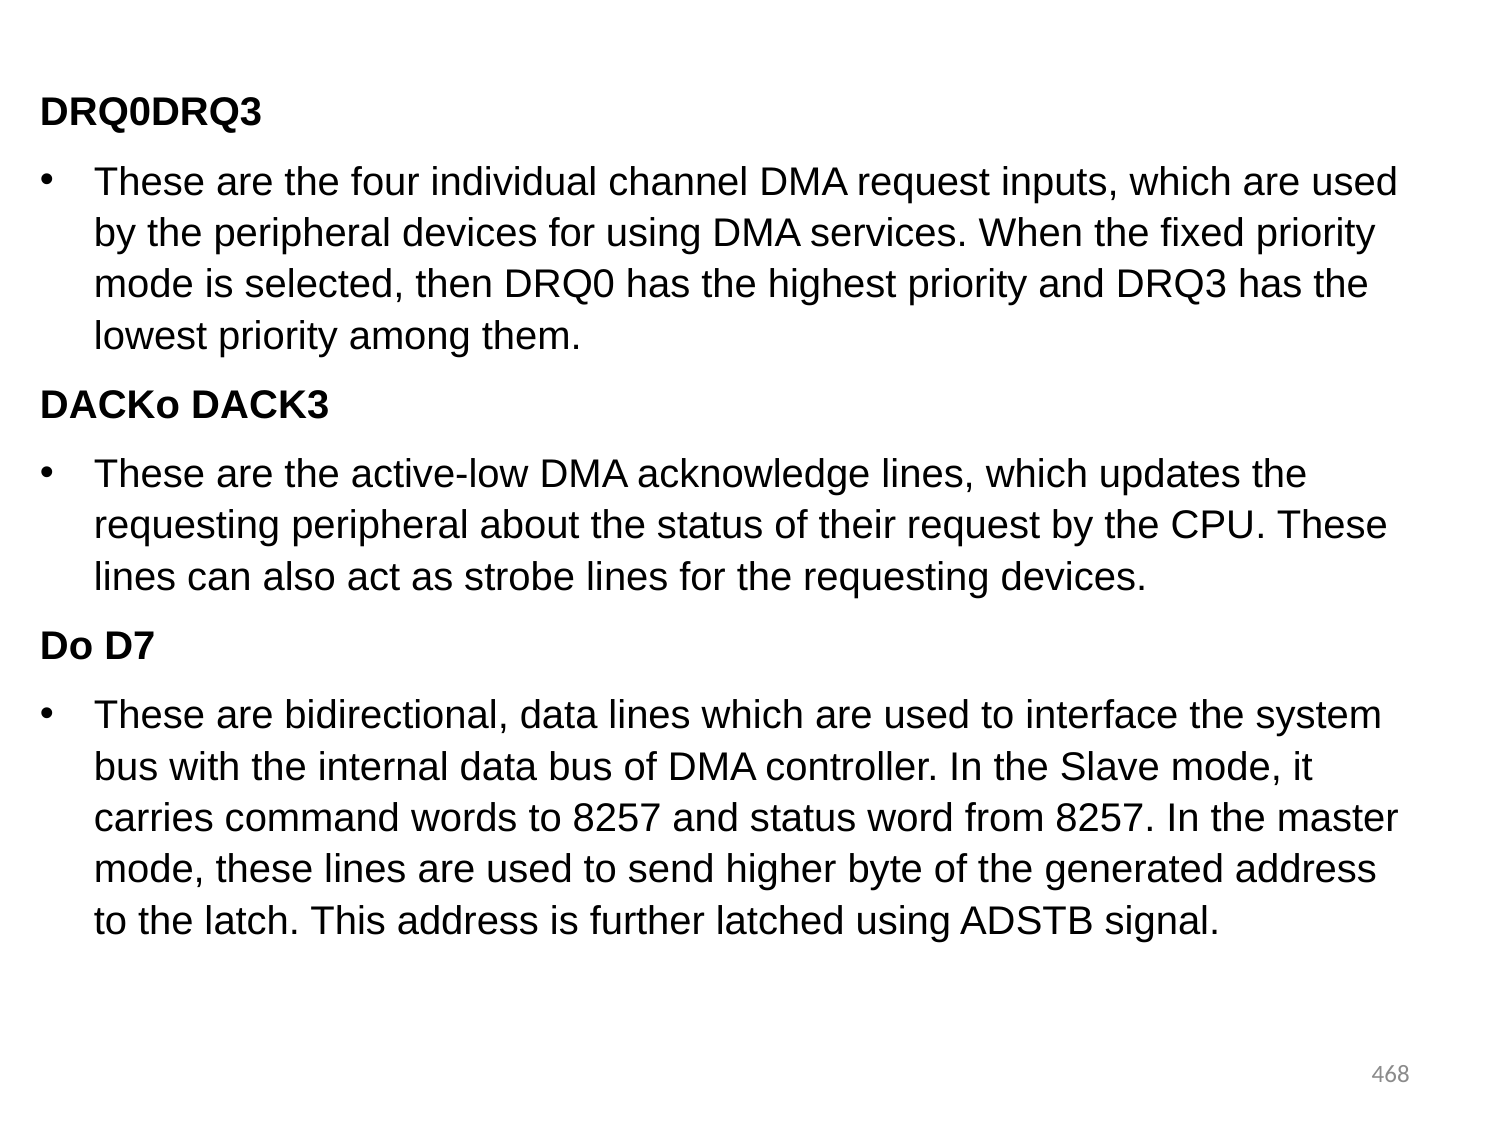

DRQ0DRQ3
These are the four individual channel DMA request inputs, which are used by the peripheral devices for using DMA services. When the fixed priority mode is selected, then DRQ0 has the highest priority and DRQ3 has the lowest priority among them.
DACKo DACK3
These are the active-low DMA acknowledge lines, which updates the requesting peripheral about the status of their request by the CPU. These lines can also act as strobe lines for the requesting devices.
Do D7
These are bidirectional, data lines which are used to interface the system bus with the internal data bus of DMA controller. In the Slave mode, it carries command words to 8257 and status word from 8257. In the master mode, these lines are used to send higher byte of the generated address to the latch. This address is further latched using ADSTB signal.

468